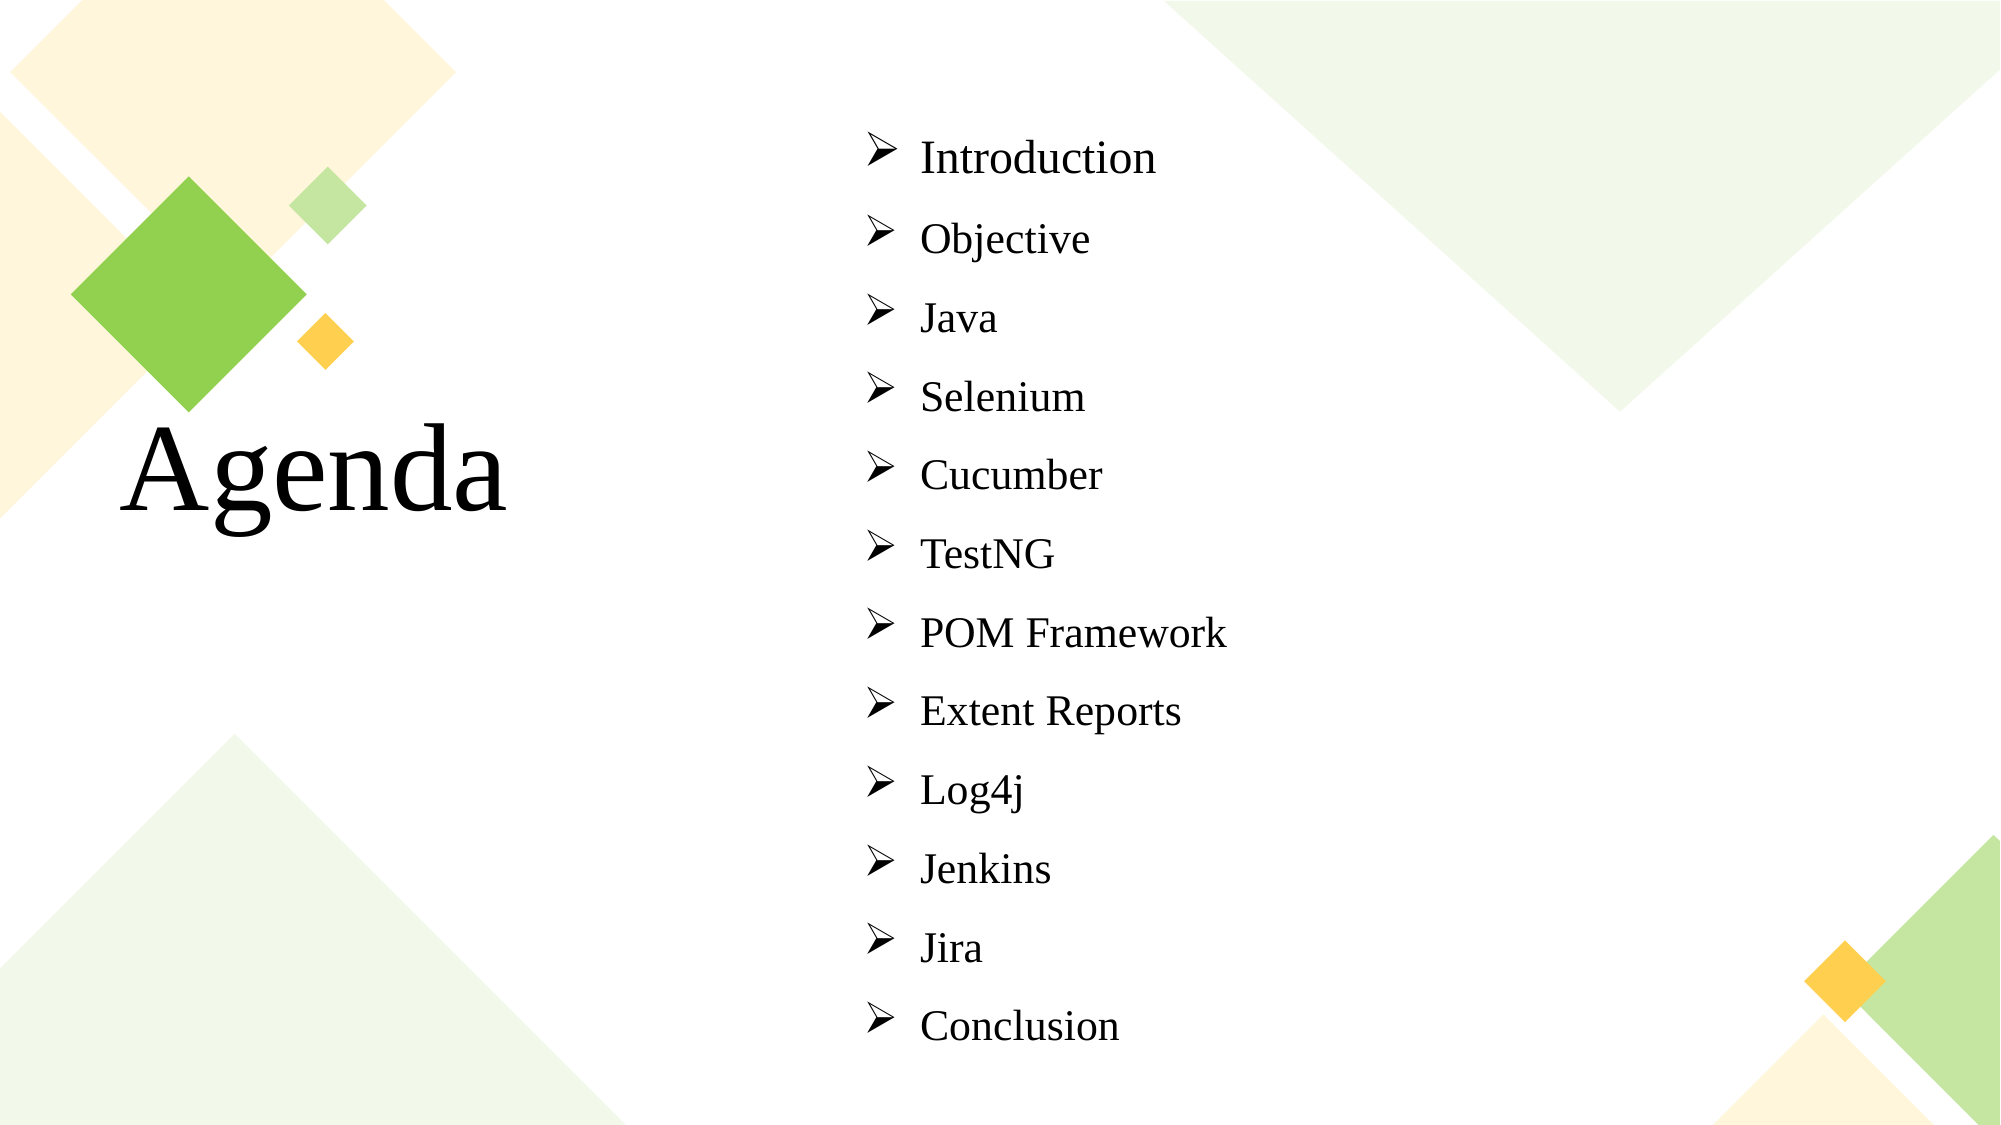

Introduction
Objective
Java
Selenium
Cucumber
TestNG
POM Framework
Extent Reports
Log4j
Jenkins
Jira
Conclusion

Agenda